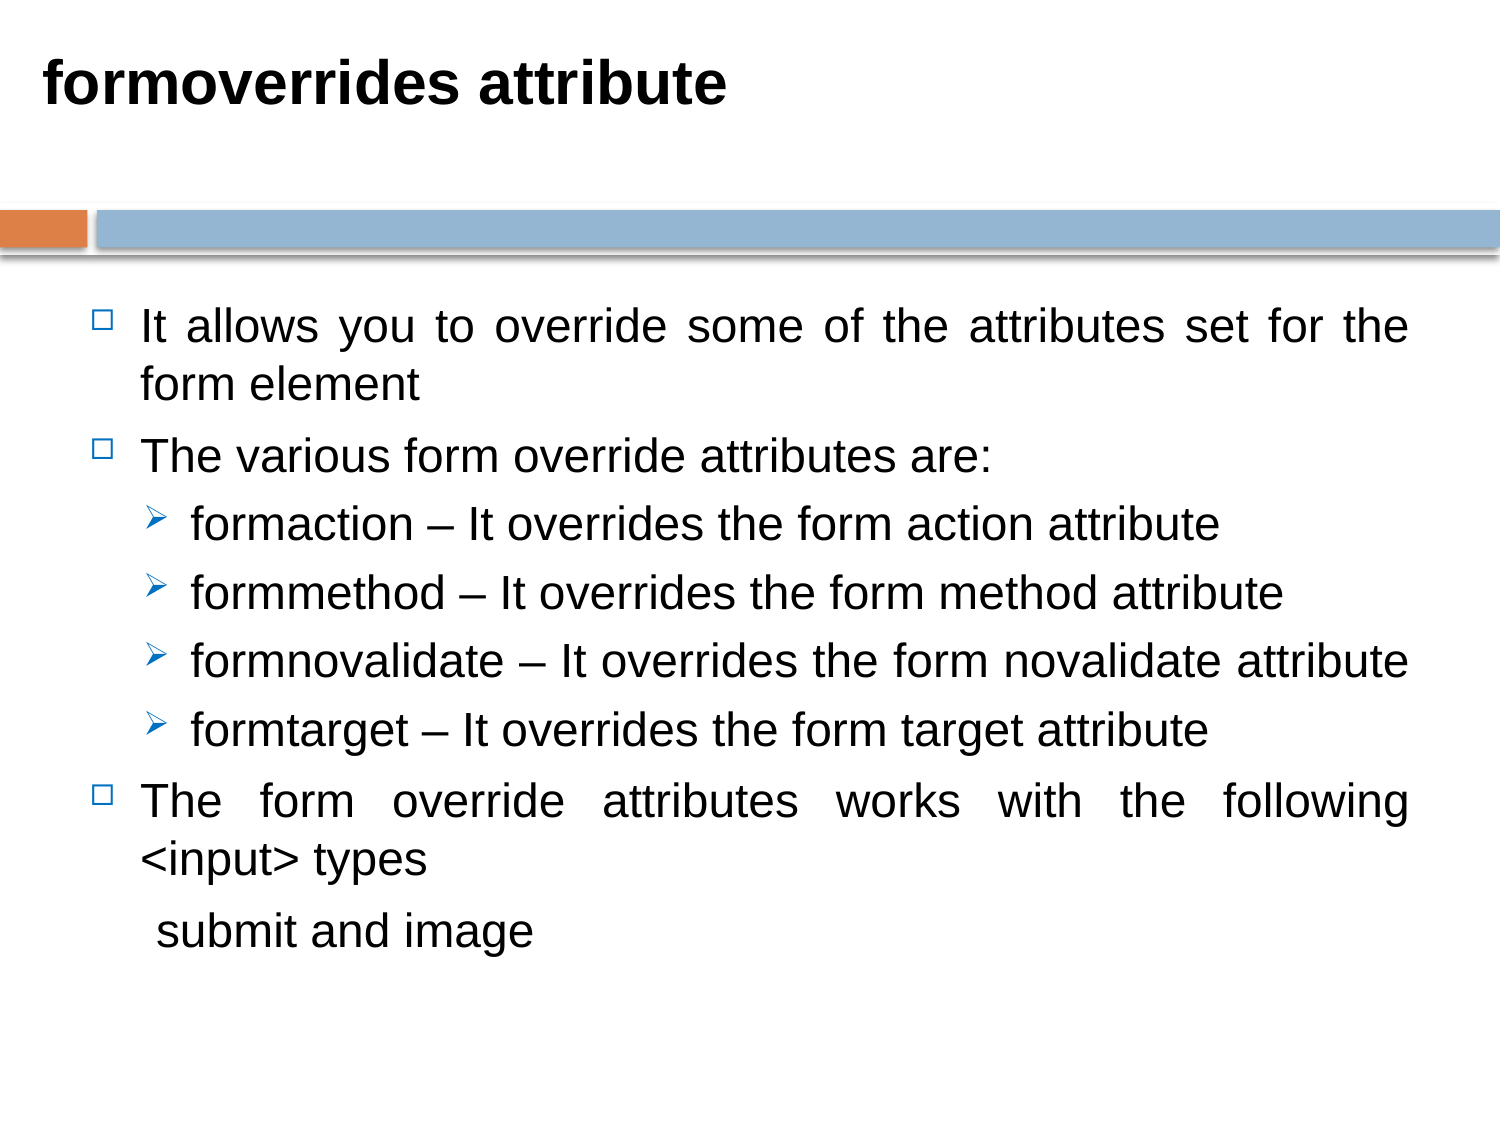

formoverrides attribute
It allows you to override some of the attributes set for the form element
The various form override attributes are:
formaction – It overrides the form action attribute
formmethod – It overrides the form method attribute
formnovalidate – It overrides the form novalidate attribute
formtarget – It overrides the form target attribute
The form override attributes works with the following <input> types
     submit and image